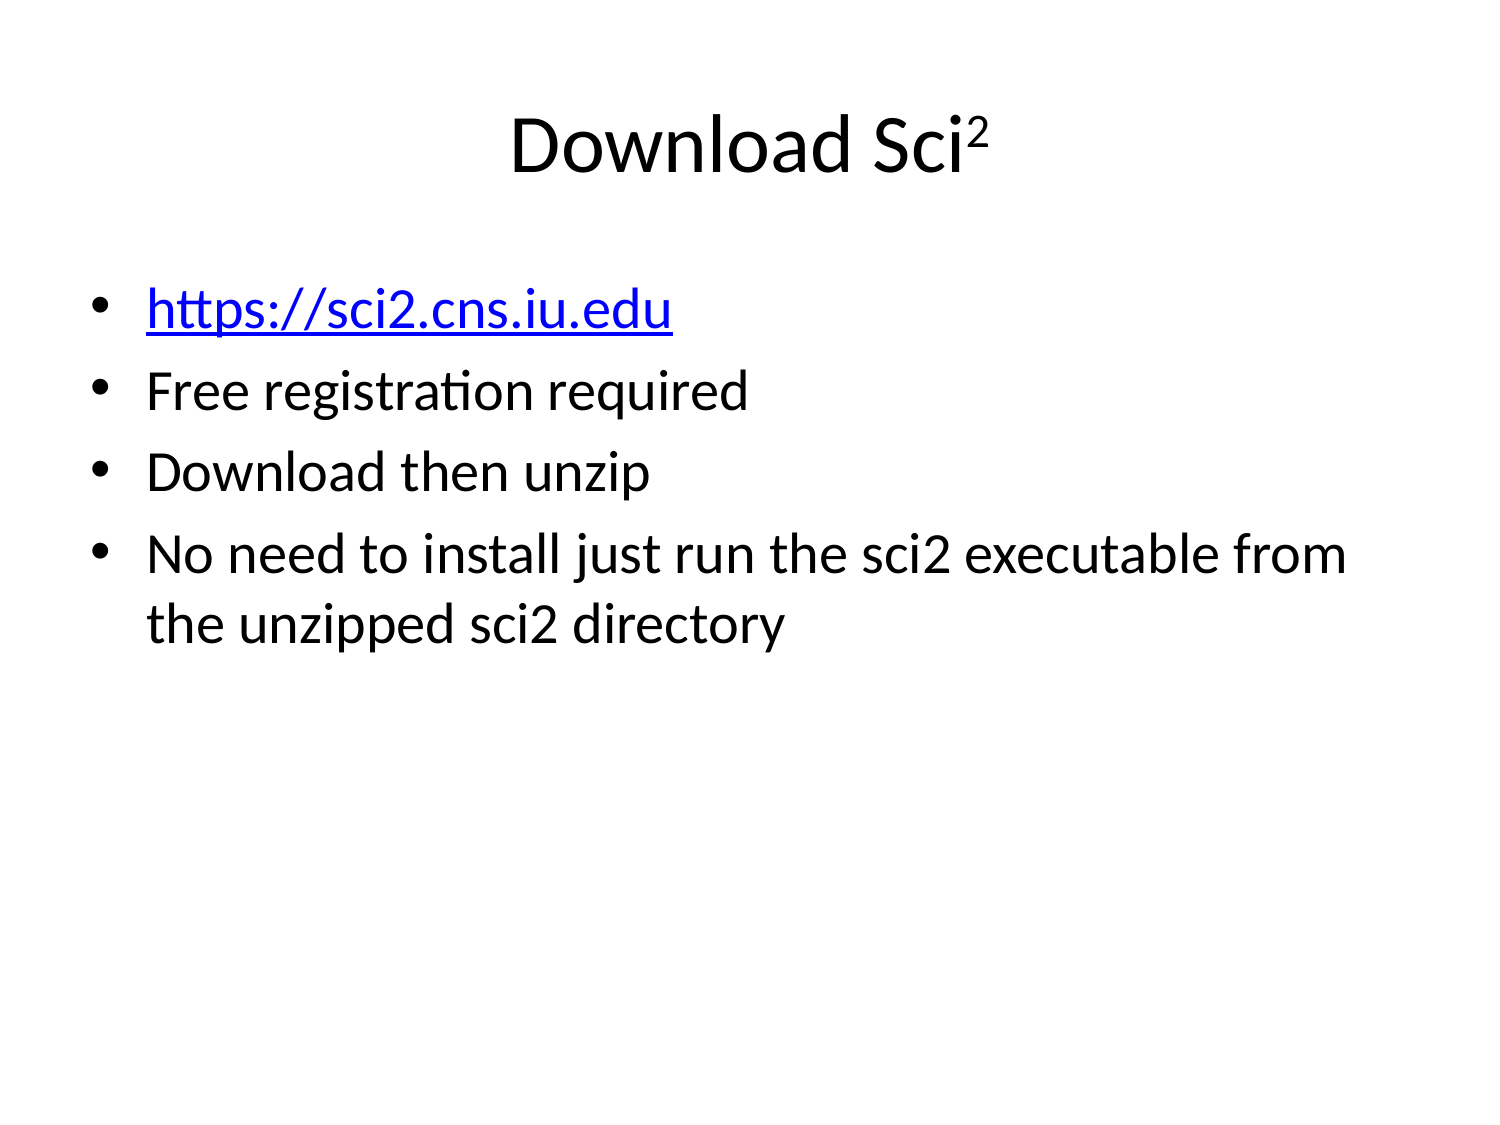

# Download Sci2
https://sci2.cns.iu.edu
Free registration required
Download then unzip
No need to install just run the sci2 executable from the unzipped sci2 directory